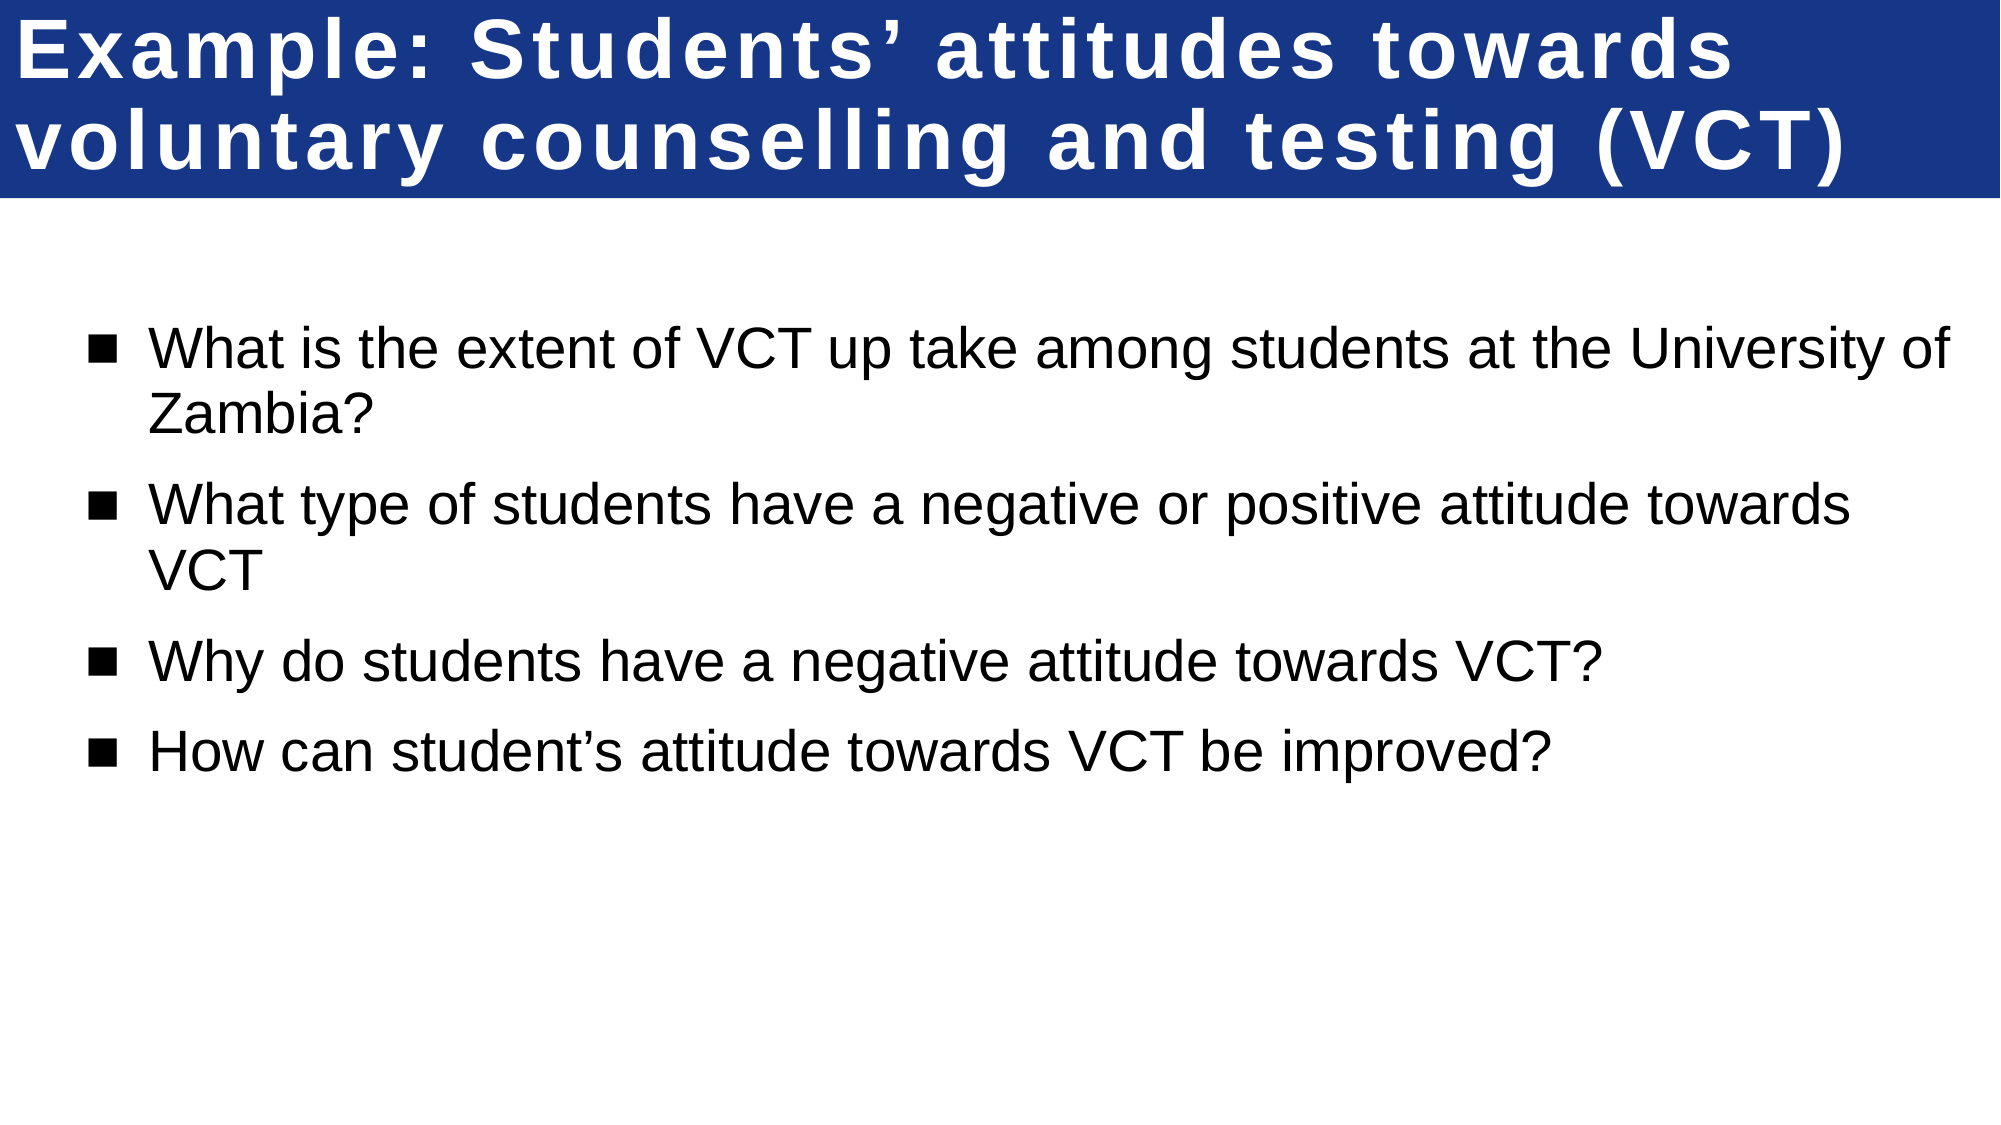

# Example: Students’ attitudes towards voluntary counselling and testing (VCT)

What is the extent of VCT up take among students at the University of Zambia?
What type of students have a negative or positive attitude towards VCT
Why do students have a negative attitude towards VCT?
How can student’s attitude towards VCT be improved?